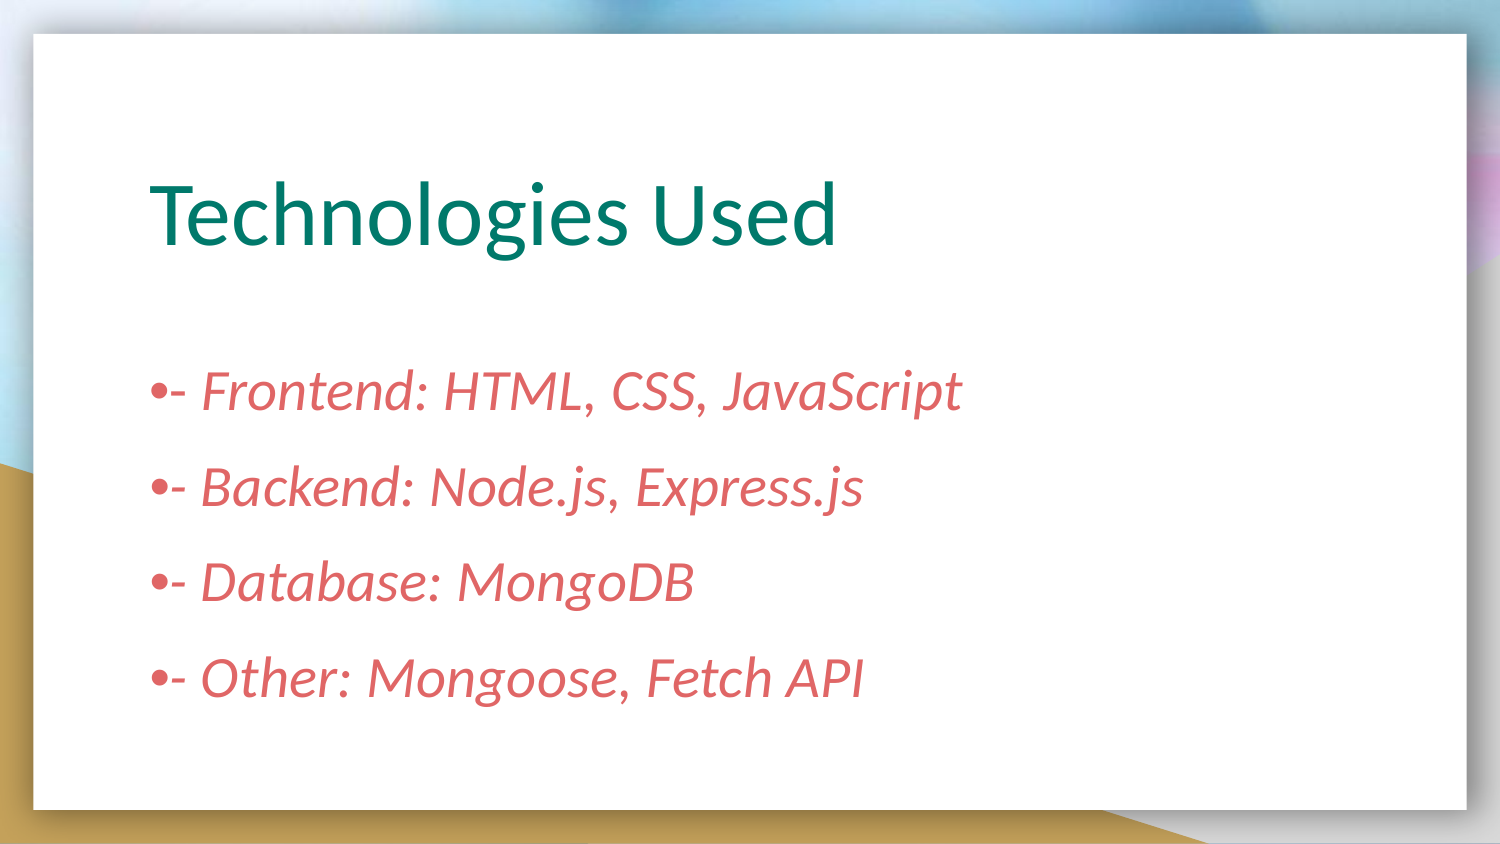

# Technologies Used
•- Frontend: HTML, CSS, JavaScript
•- Backend: Node.js, Express.js
•- Database: MongoDB
•- Other: Mongoose, Fetch API